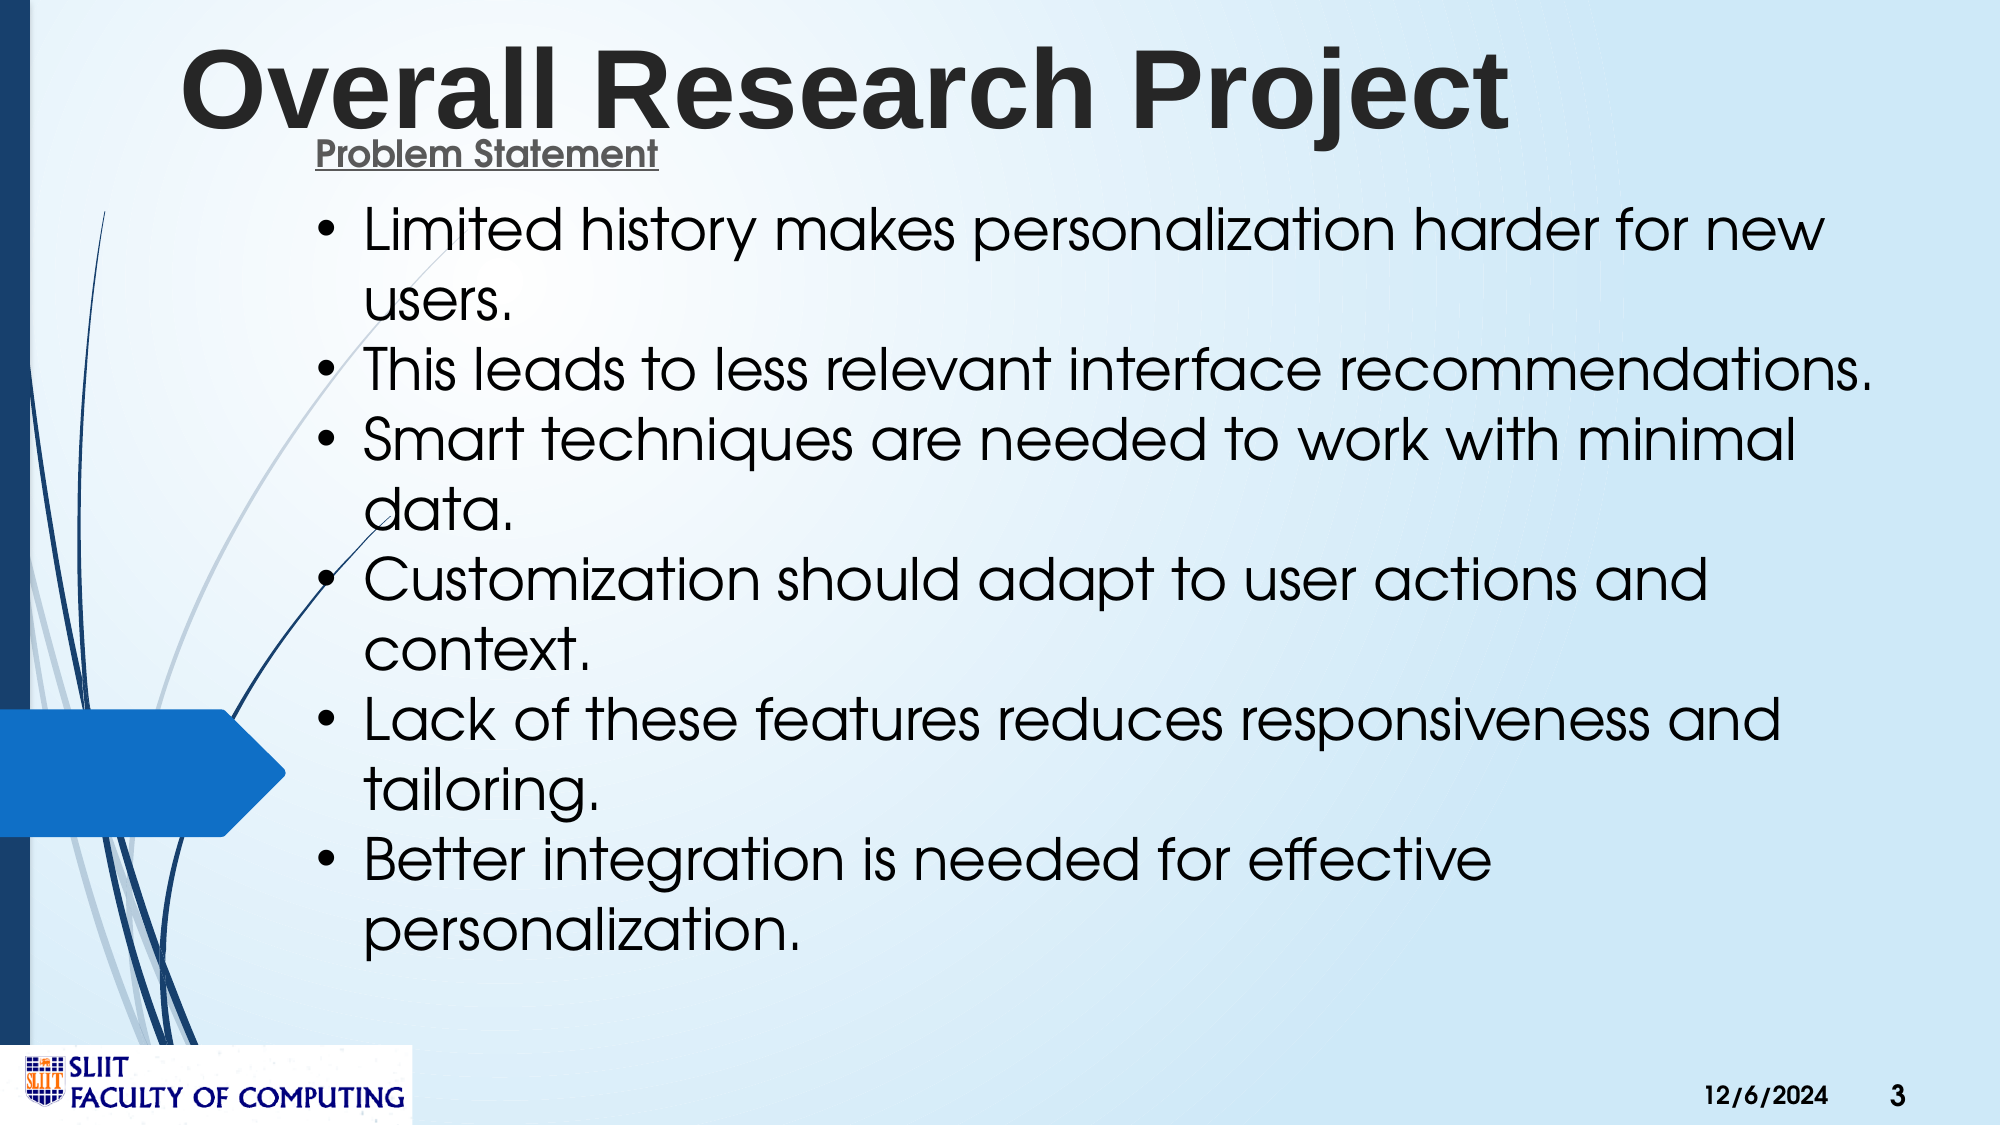

# Overall Research Project
Problem Statement

Limited history makes personalization harder for new users.
This leads to less relevant interface recommendations.
Smart techniques are needed to work with minimal data.
Customization should adapt to user actions and context.
Lack of these features reduces responsiveness and tailoring.
Better integration is needed for effective personalization.